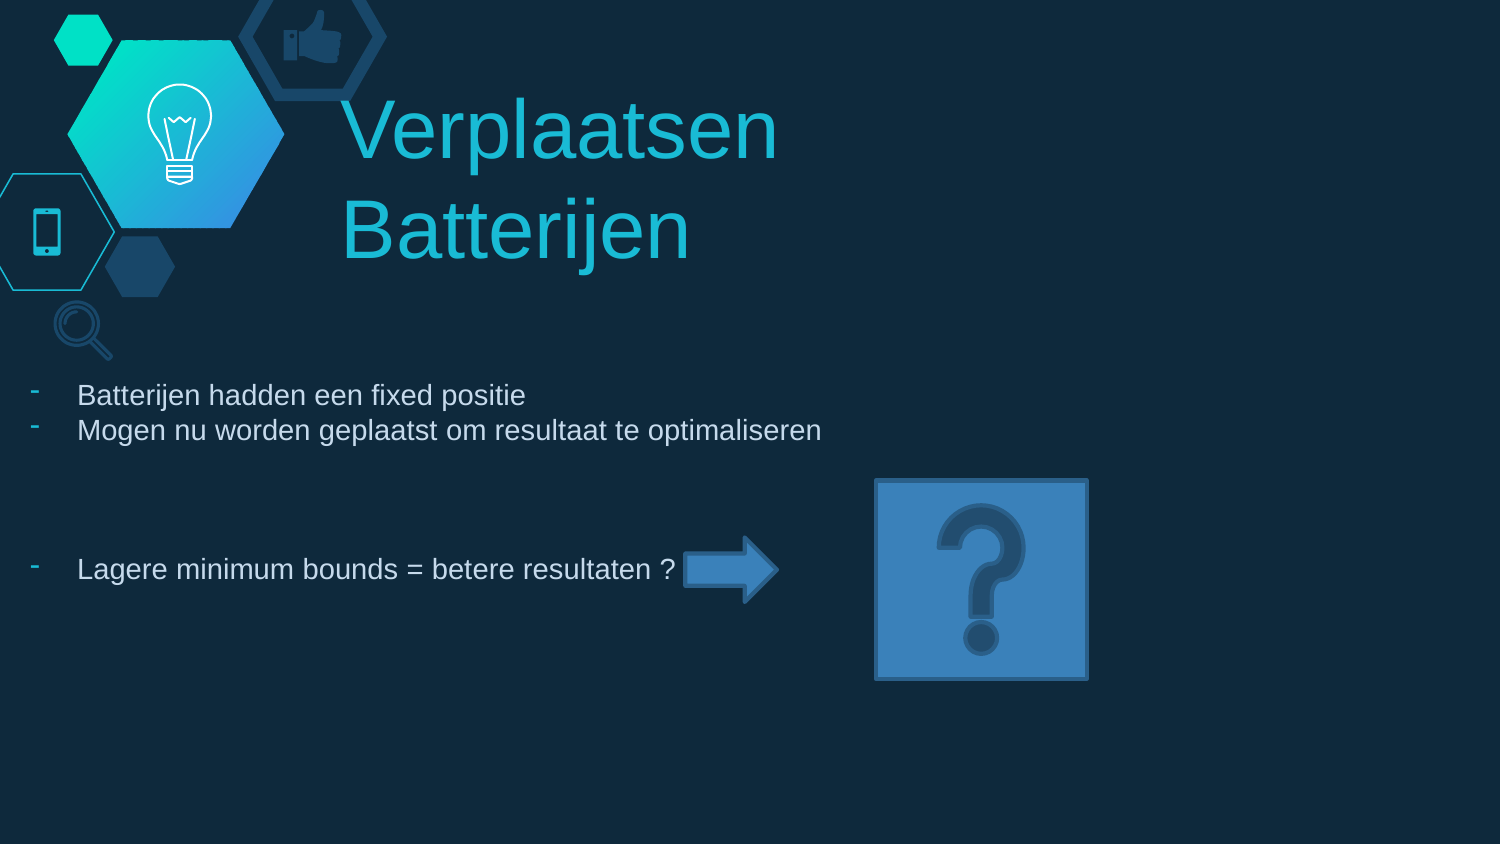

# Verplaatsen Batterijen
Batterijen hadden een fixed positie
Mogen nu worden geplaatst om resultaat te optimaliseren

Lagere minimum bounds = betere resultaten ?